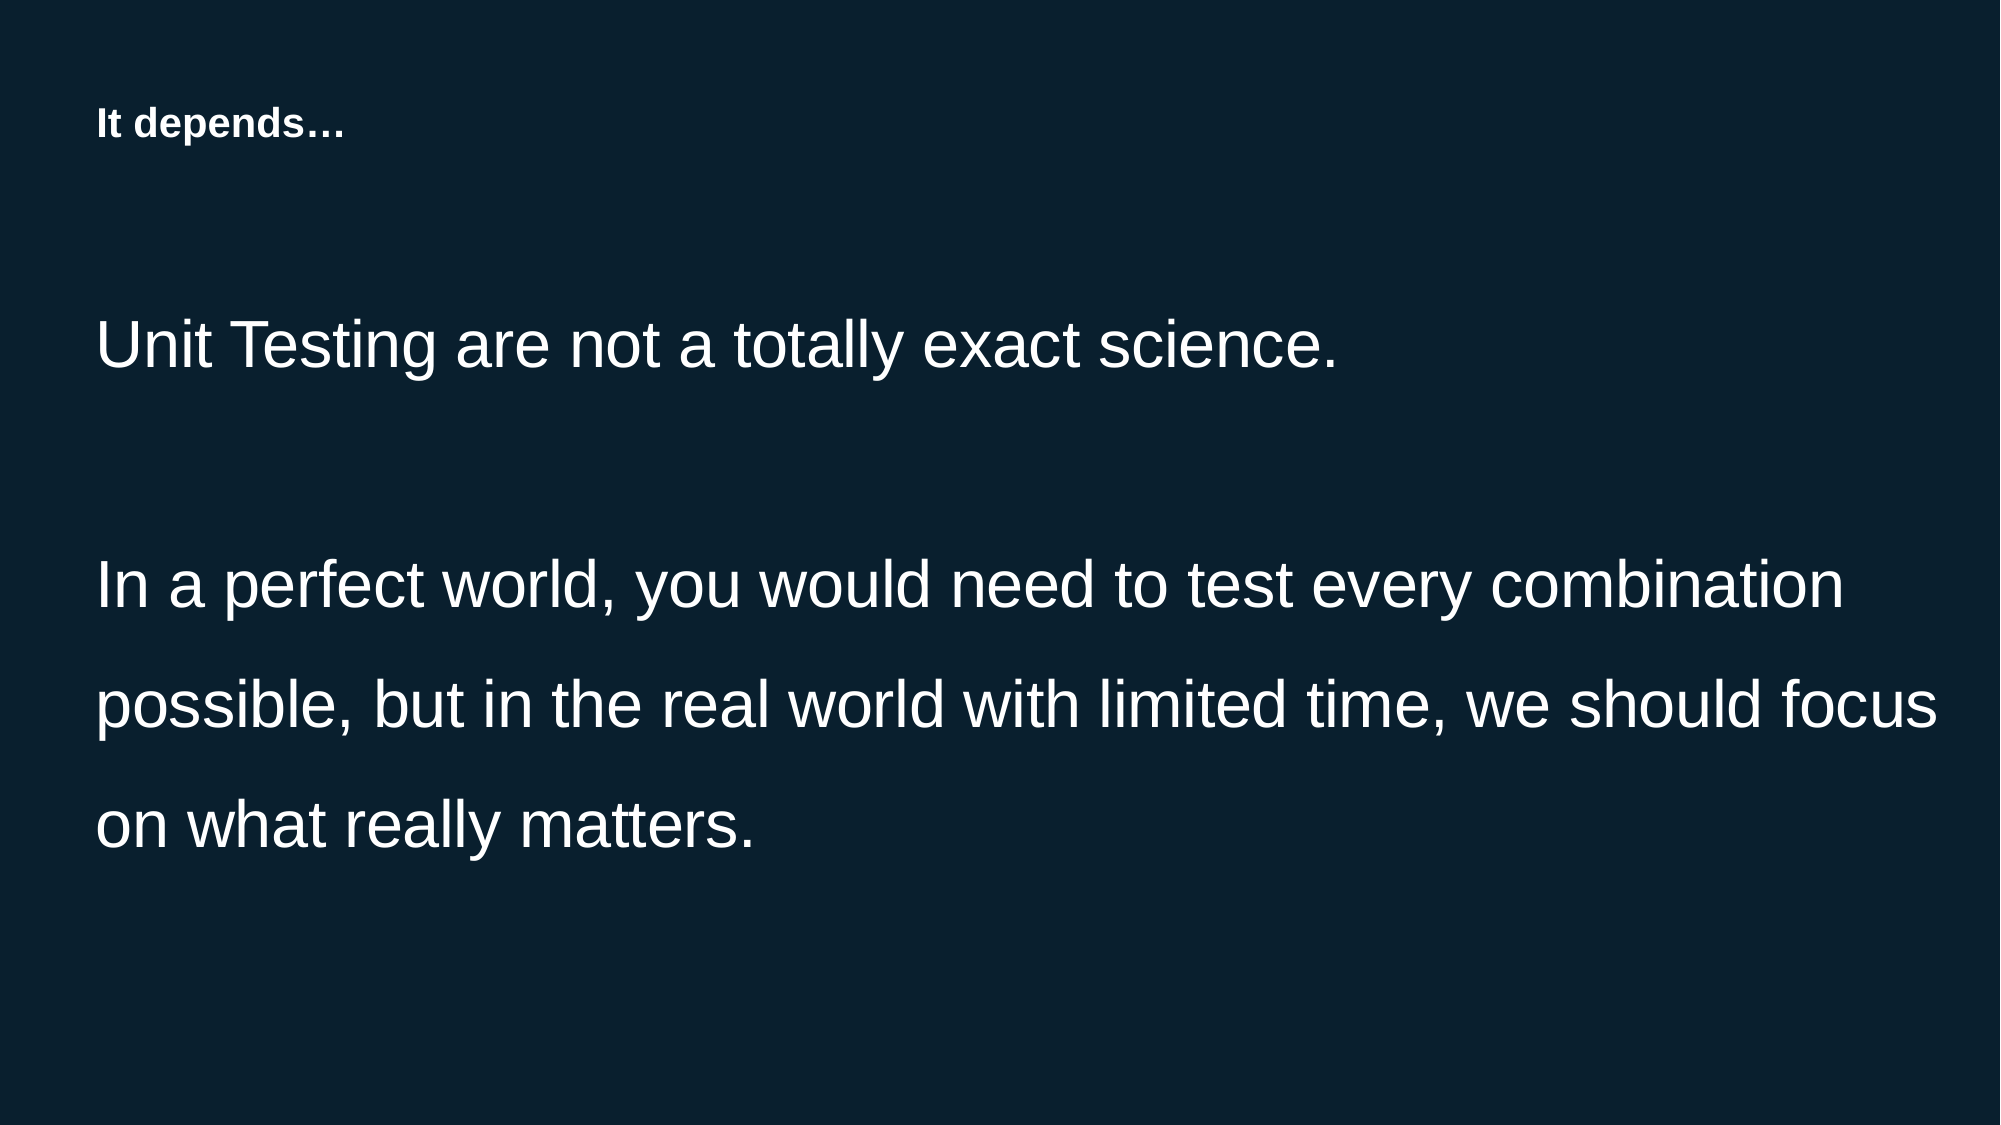

# It depends…
Unit Testing are not a totally exact science.

In a perfect world, you would need to test every combination possible, but in the real world with limited time, we should focus on what really matters.